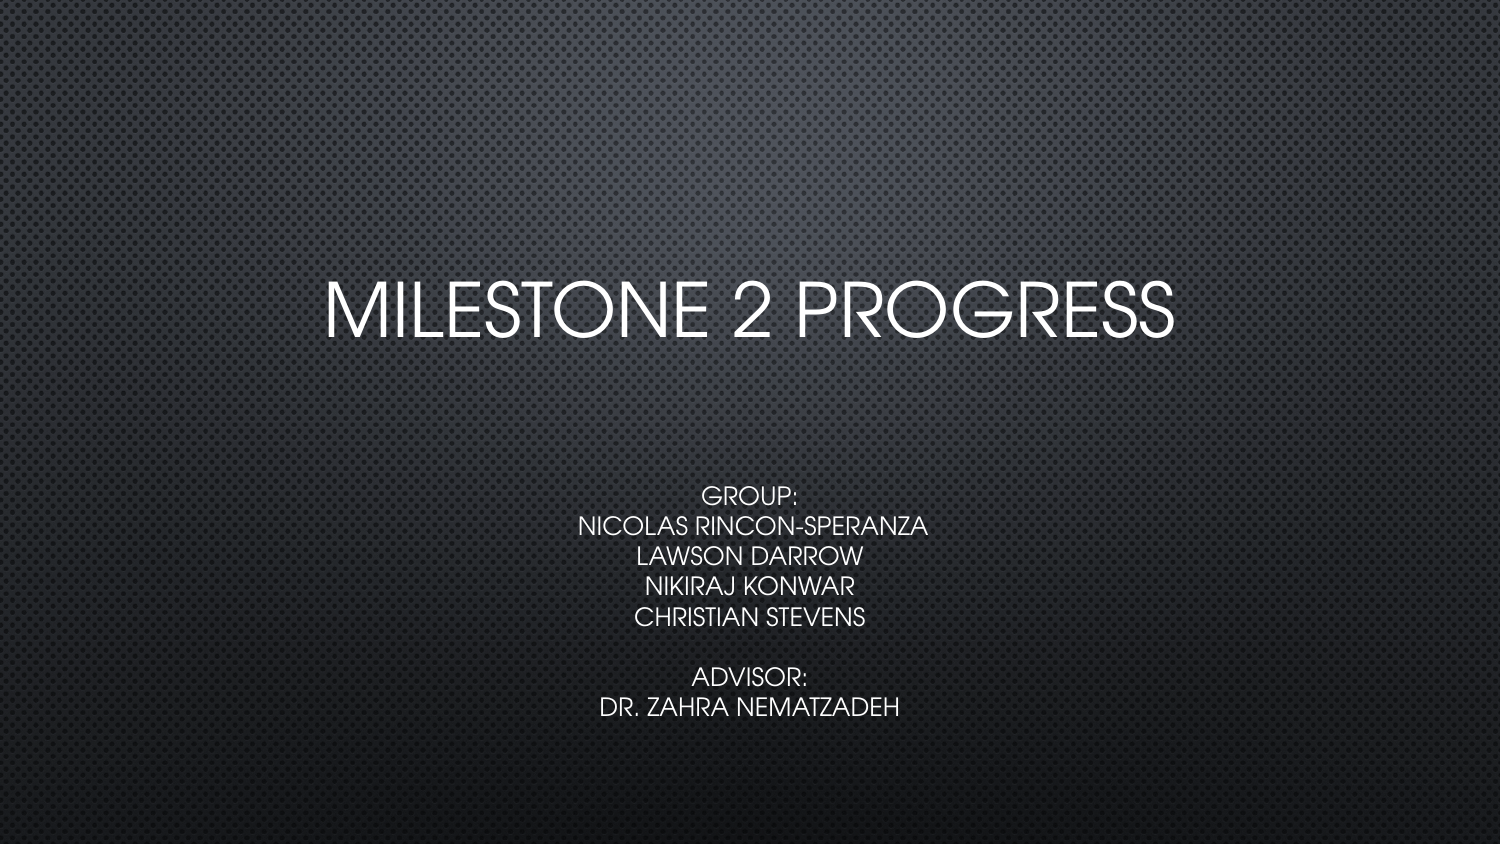

# Milestone 2 Progress
Group:
 Nicolas Rincon-Speranza
Lawson Darrow
Nikiraj Konwar
Christian Stevens

Advisor:
Dr. Zahra Nematzadeh